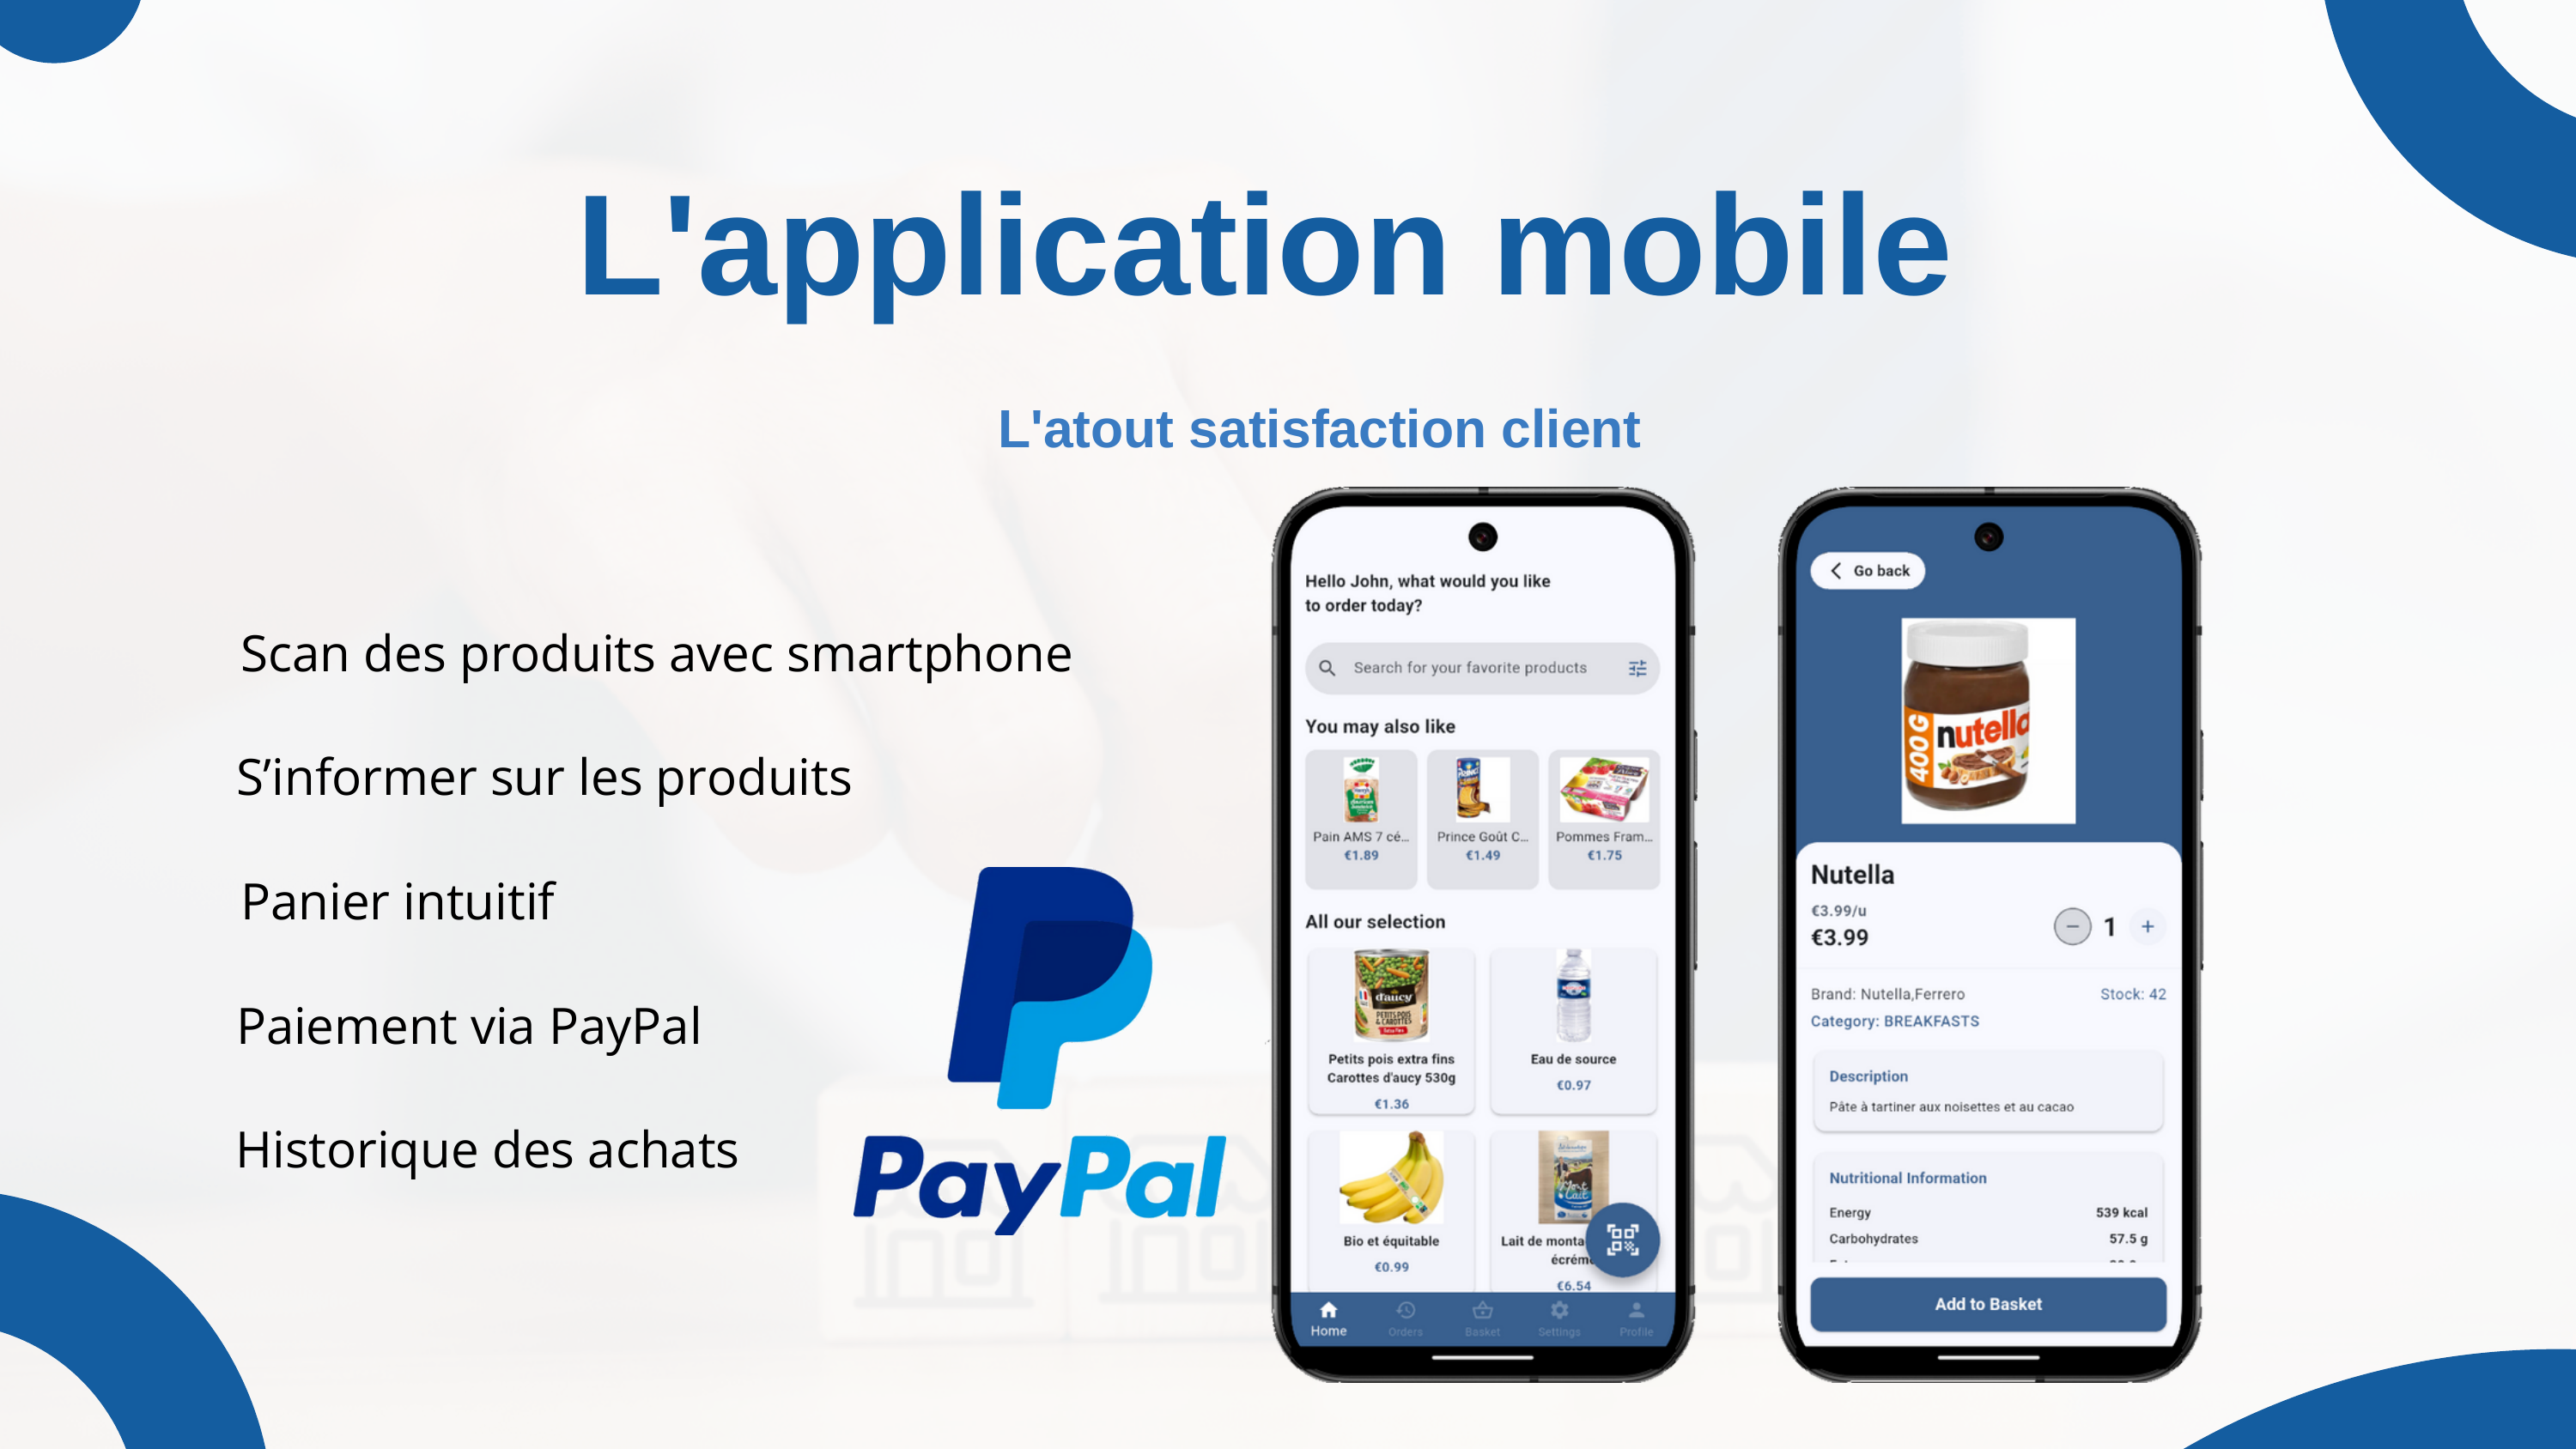

L'application mobile
L'atout satisfaction client

Scan des produits avec smartphone
S’informer sur les produits
Panier intuitif

Paiement via PayPal
Historique des achats